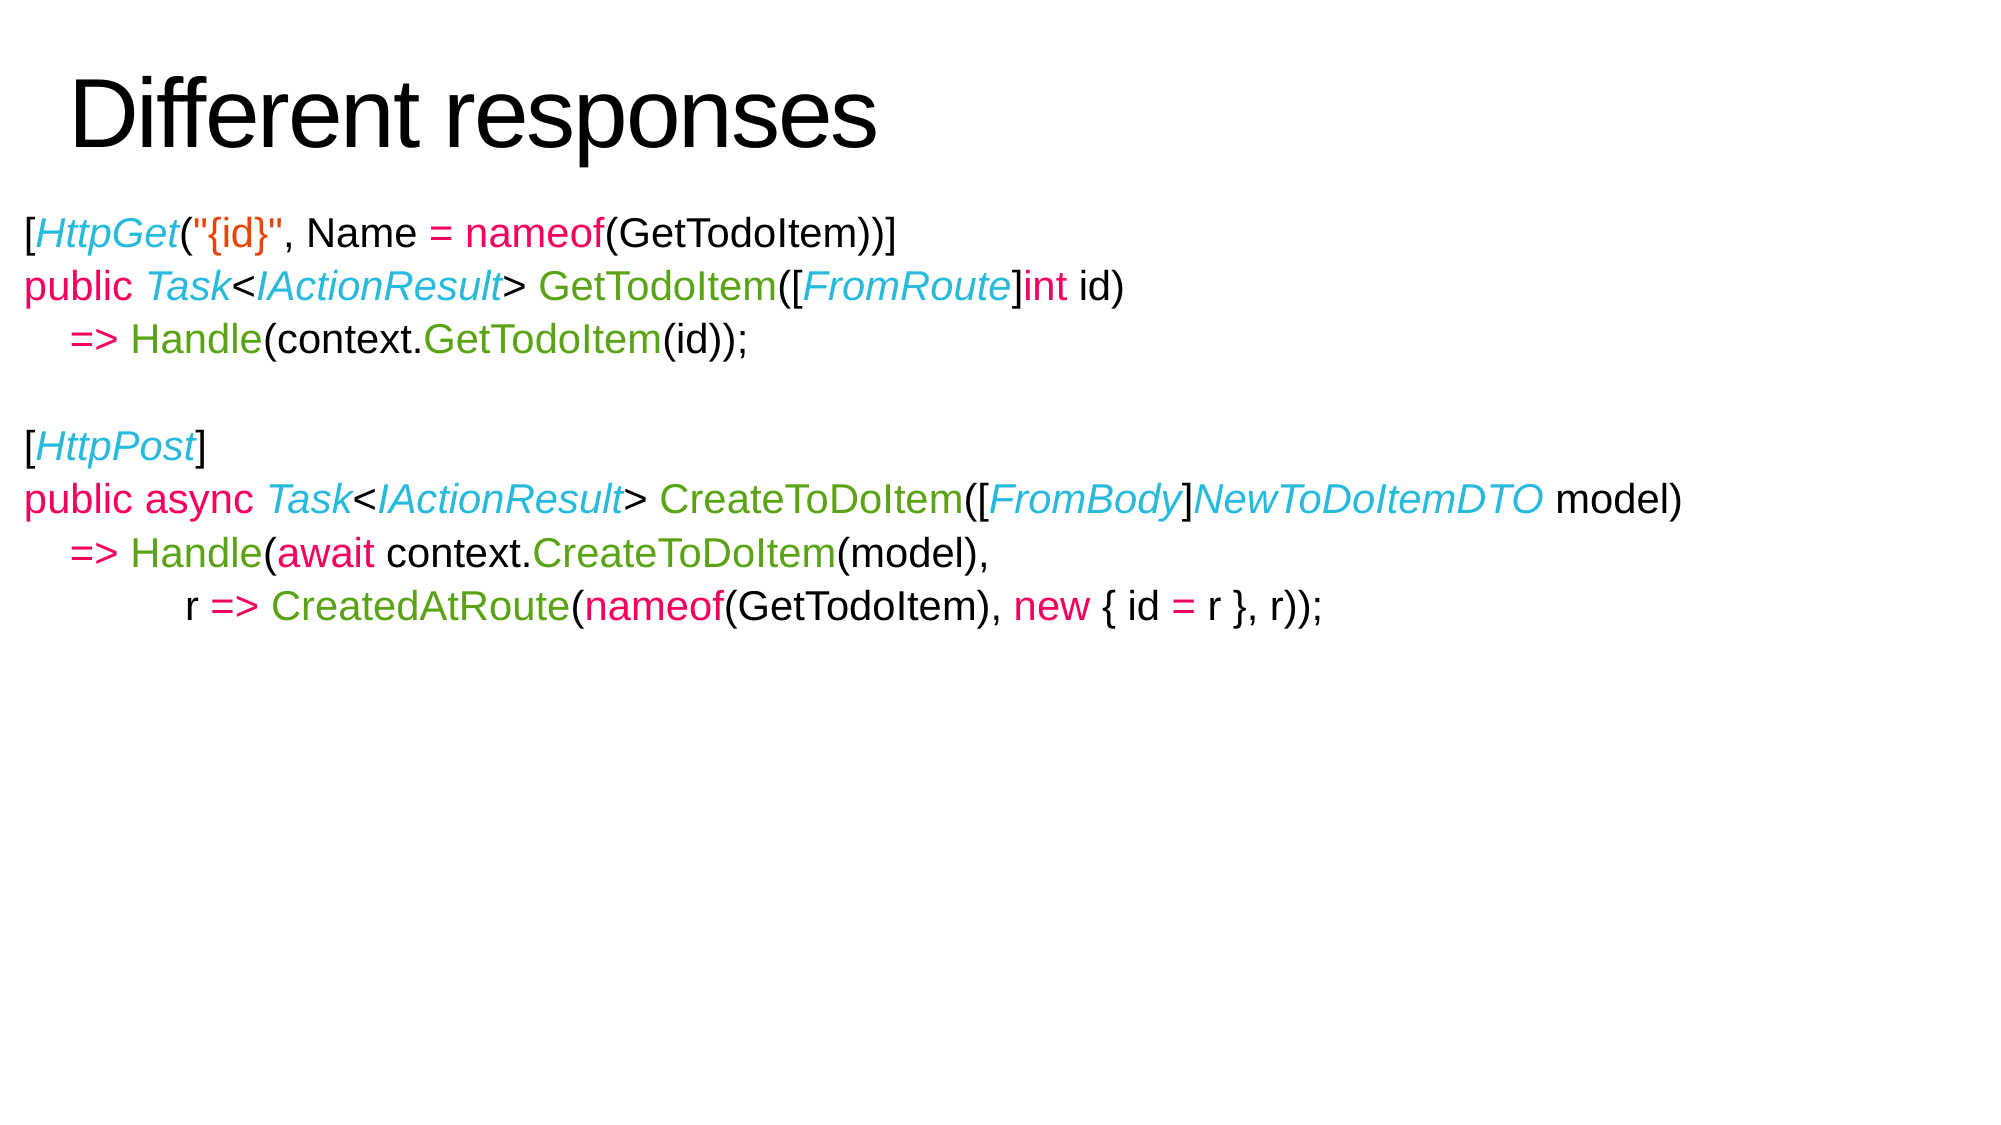

# Different responses
[HttpGet("{id}", Name = nameof(GetTodoItem))]
public Task<IActionResult> GetTodoItem([FromRoute]int id)
    => Handle(context.GetTodoItem(id));

[HttpPost]
public async Task<IActionResult> CreateToDoItem([FromBody]NewToDoItemDTO model)
    => Handle(await context.CreateToDoItem(model),
              r => CreatedAtRoute(nameof(GetTodoItem), new { id = r }, r));